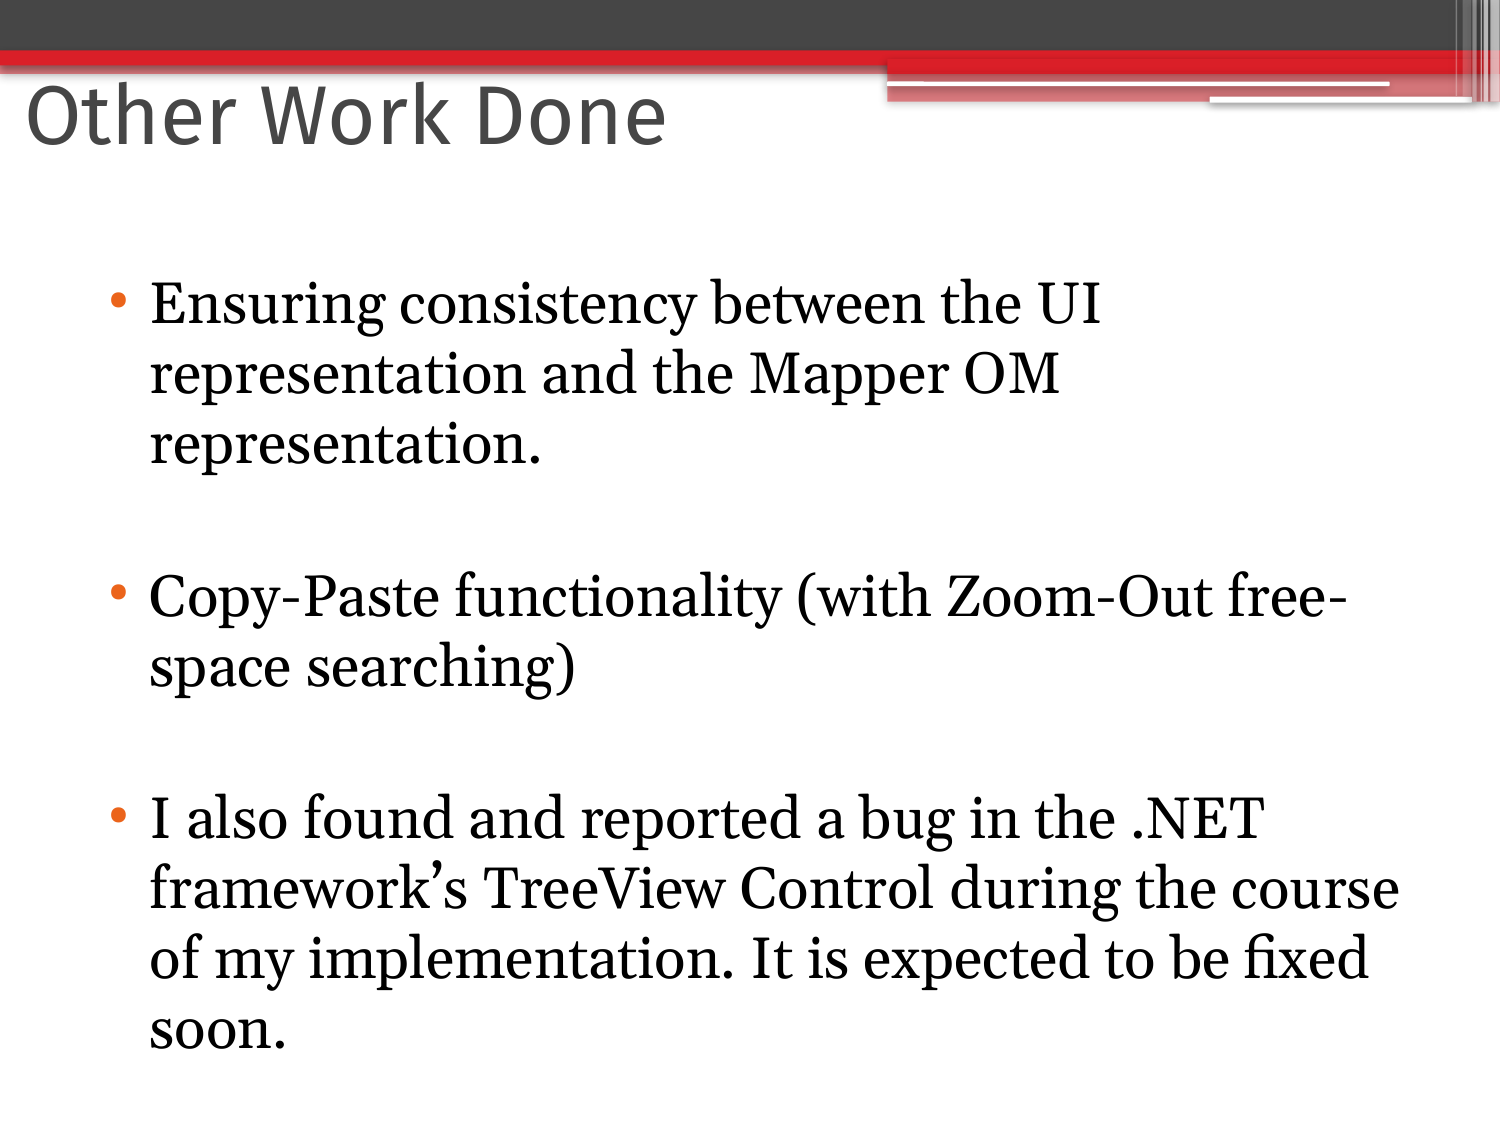

# Other Work Done
Ensuring consistency between the UI representation and the Mapper OM representation.

Copy-Paste functionality (with Zoom-Out free-space searching)

I also found and reported a bug in the .NET framework’s TreeView Control during the course of my implementation. It is expected to be fixed soon.